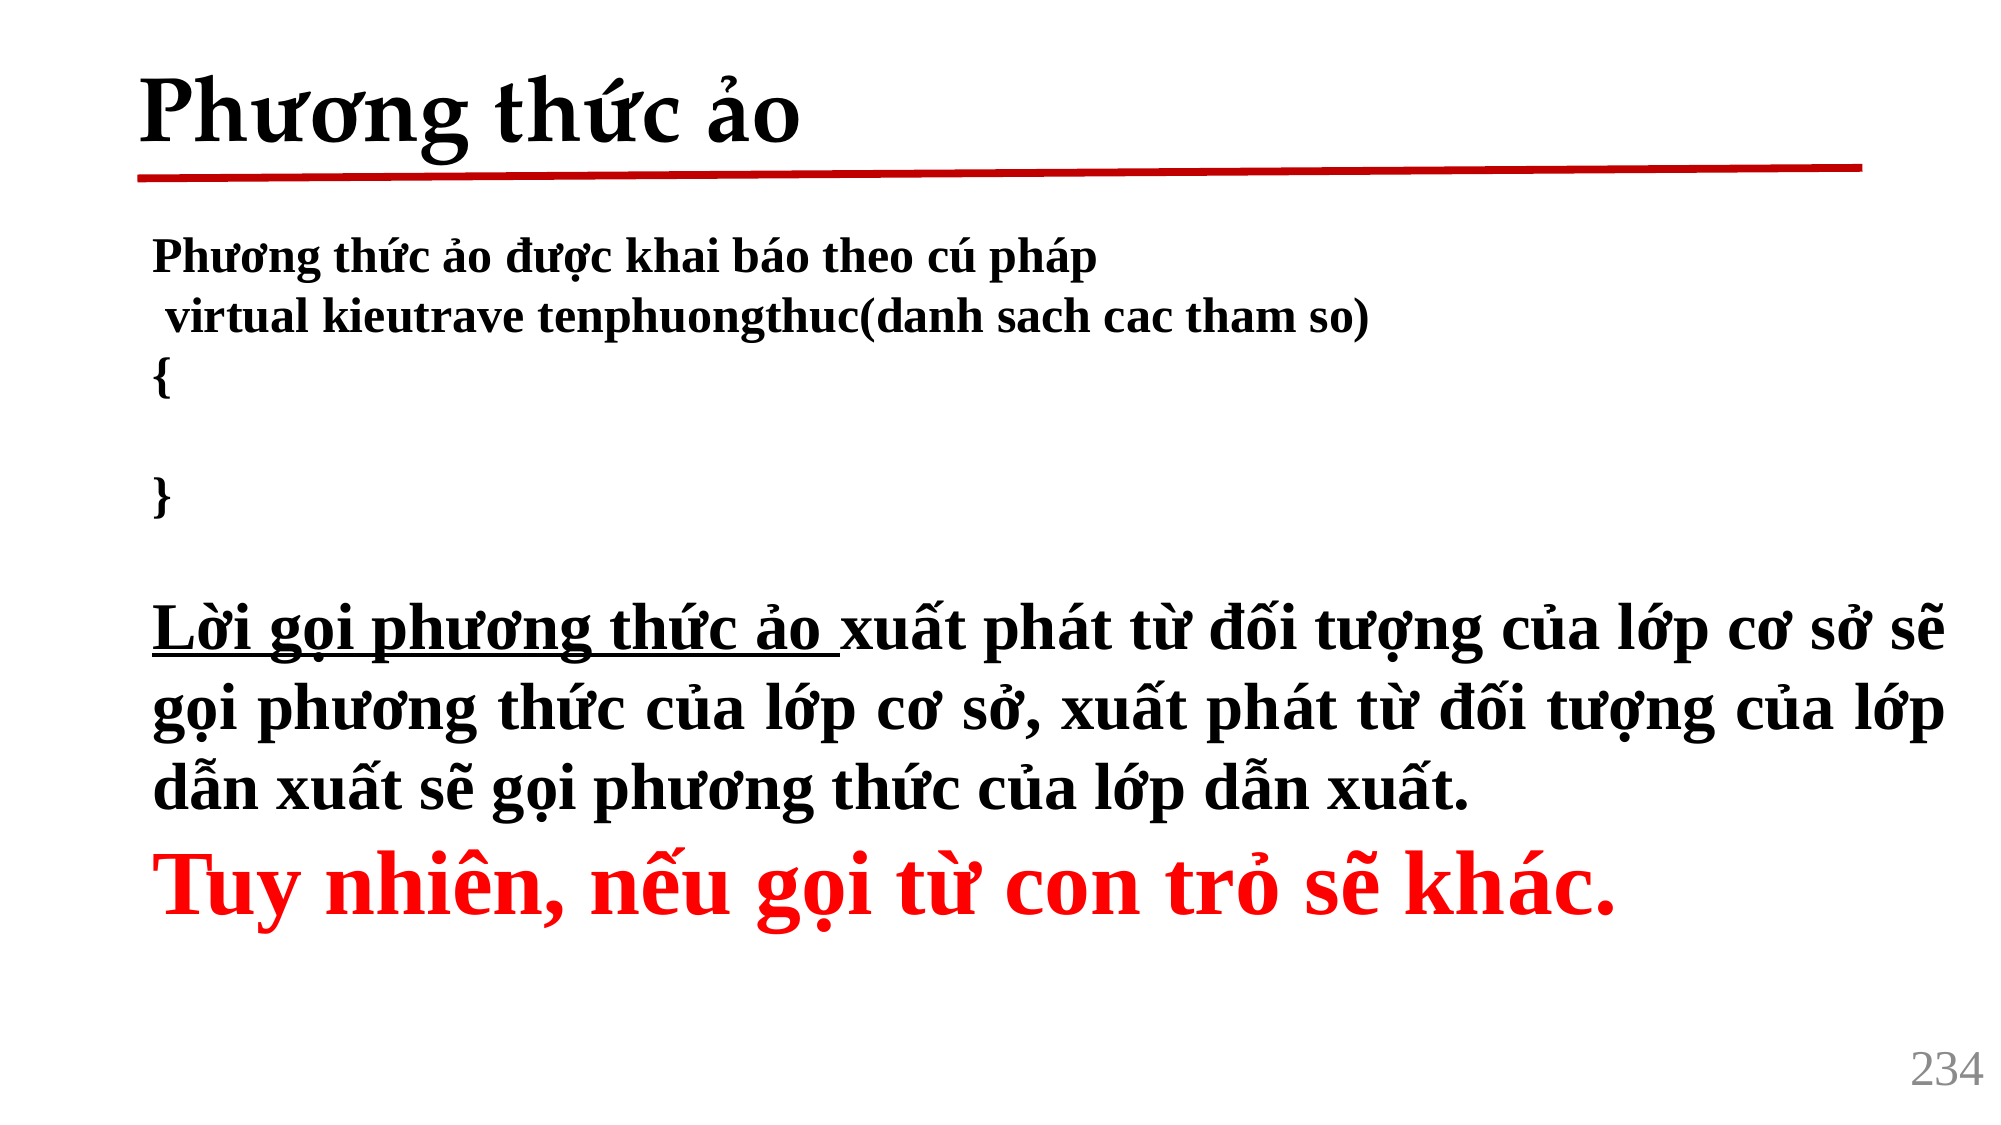

# Phương thức ảo
Phương thức ảo được khai báo theo cú pháp
 virtual kieutrave tenphuongthuc(danh sach cac tham so)
{

}

Lời gọi phương thức ảo xuất phát từ đối tượng của lớp cơ sở sẽ gọi phương thức của lớp cơ sở, xuất phát từ đối tượng của lớp dẫn xuất sẽ gọi phương thức của lớp dẫn xuất.
Tuy nhiên, nếu gọi từ con trỏ sẽ khác.
234